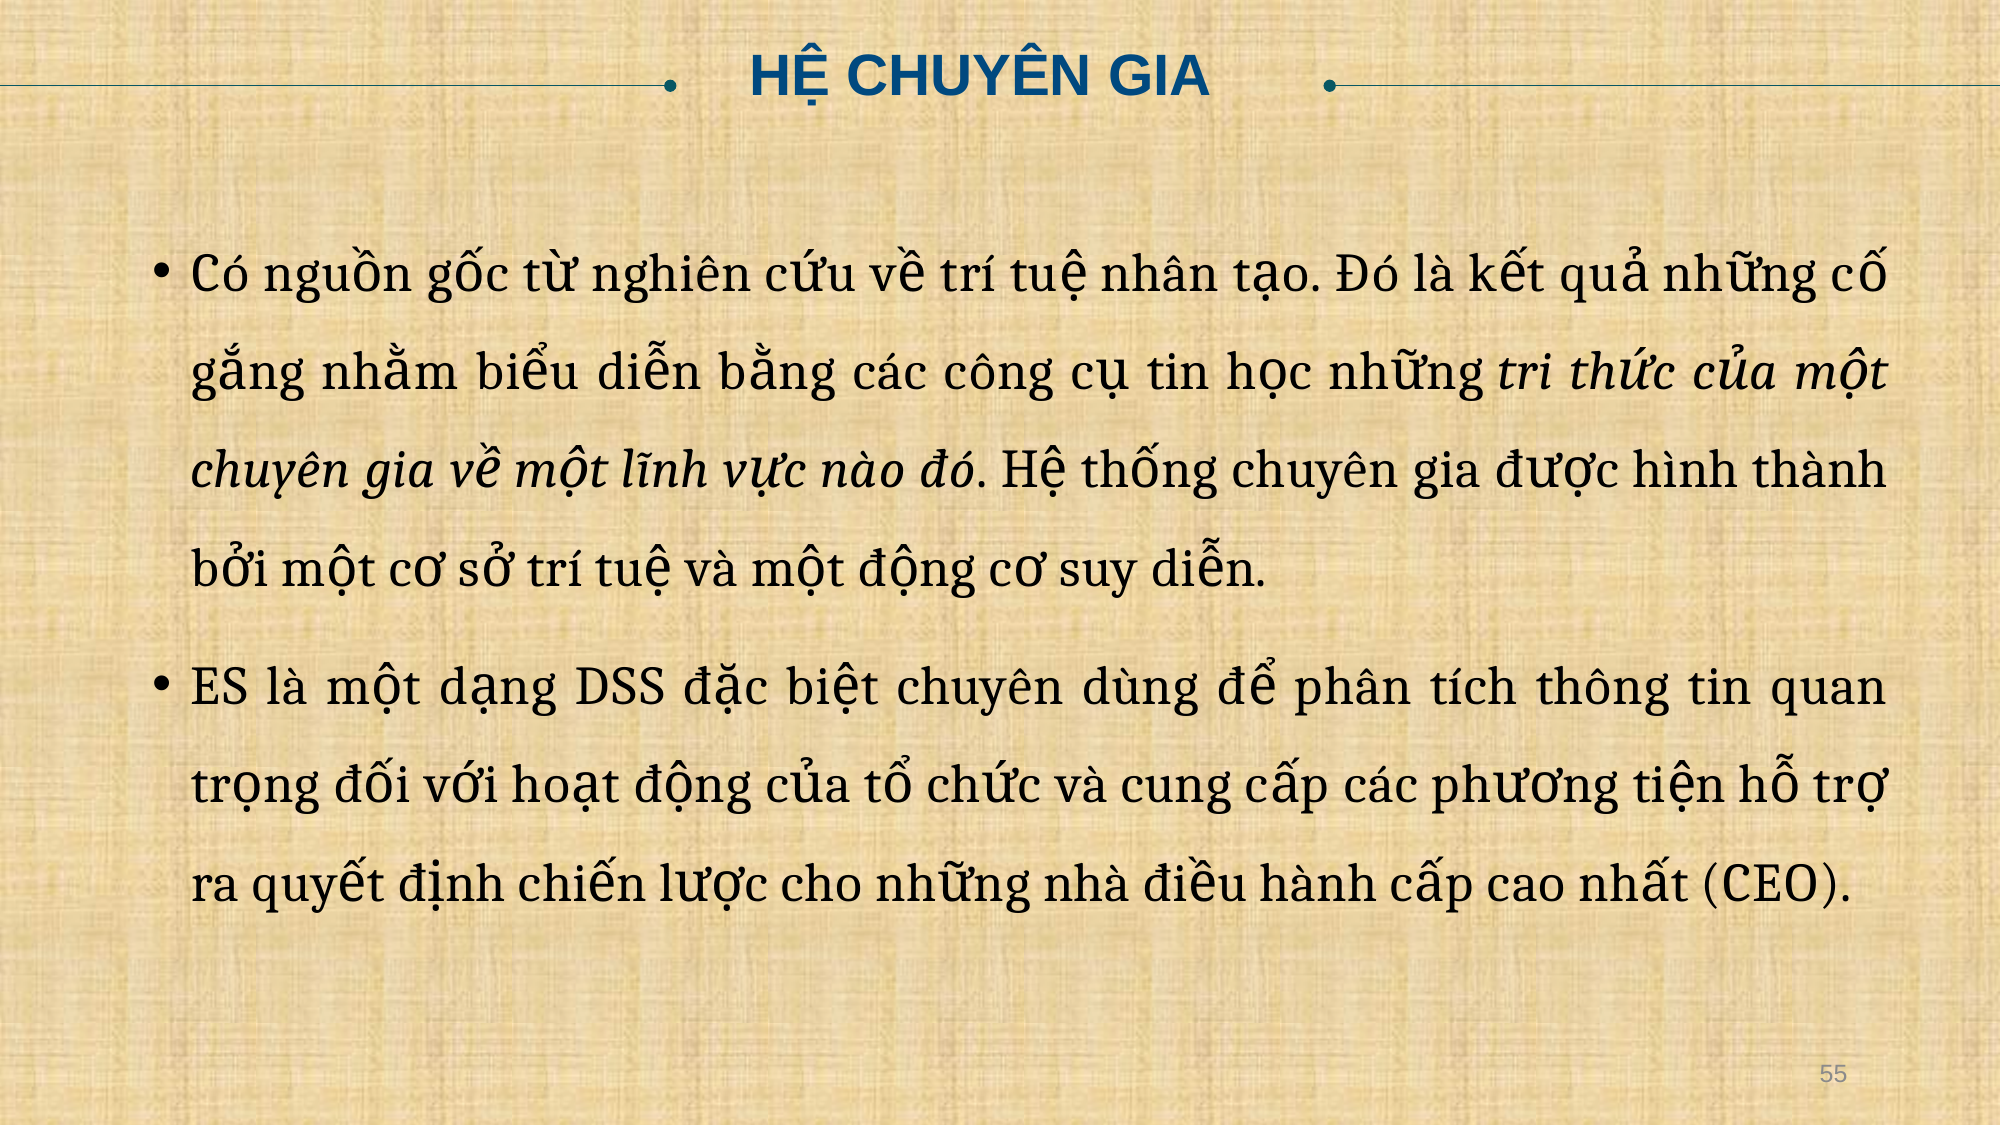

HỆ CHUYÊN GIA
Có nguồn gốc từ nghiên cứu về trí tuệ nhân tạo. Đó là kết quả những cố gắng nhằm biểu diễn bằng các công cụ tin học những tri thức của một chuyên gia về một lĩnh vực nào đó. Hệ thống chuyên gia được hình thành bởi một cơ sở trí tuệ và một động cơ suy diễn.
ES là một dạng DSS đặc biệt chuyên dùng để phân tích thông tin quan trọng đối với hoạt động của tổ chức và cung cấp các phương tiện hỗ trợ ra quyết định chiến lược cho những nhà điều hành cấp cao nhất (CEO).

55